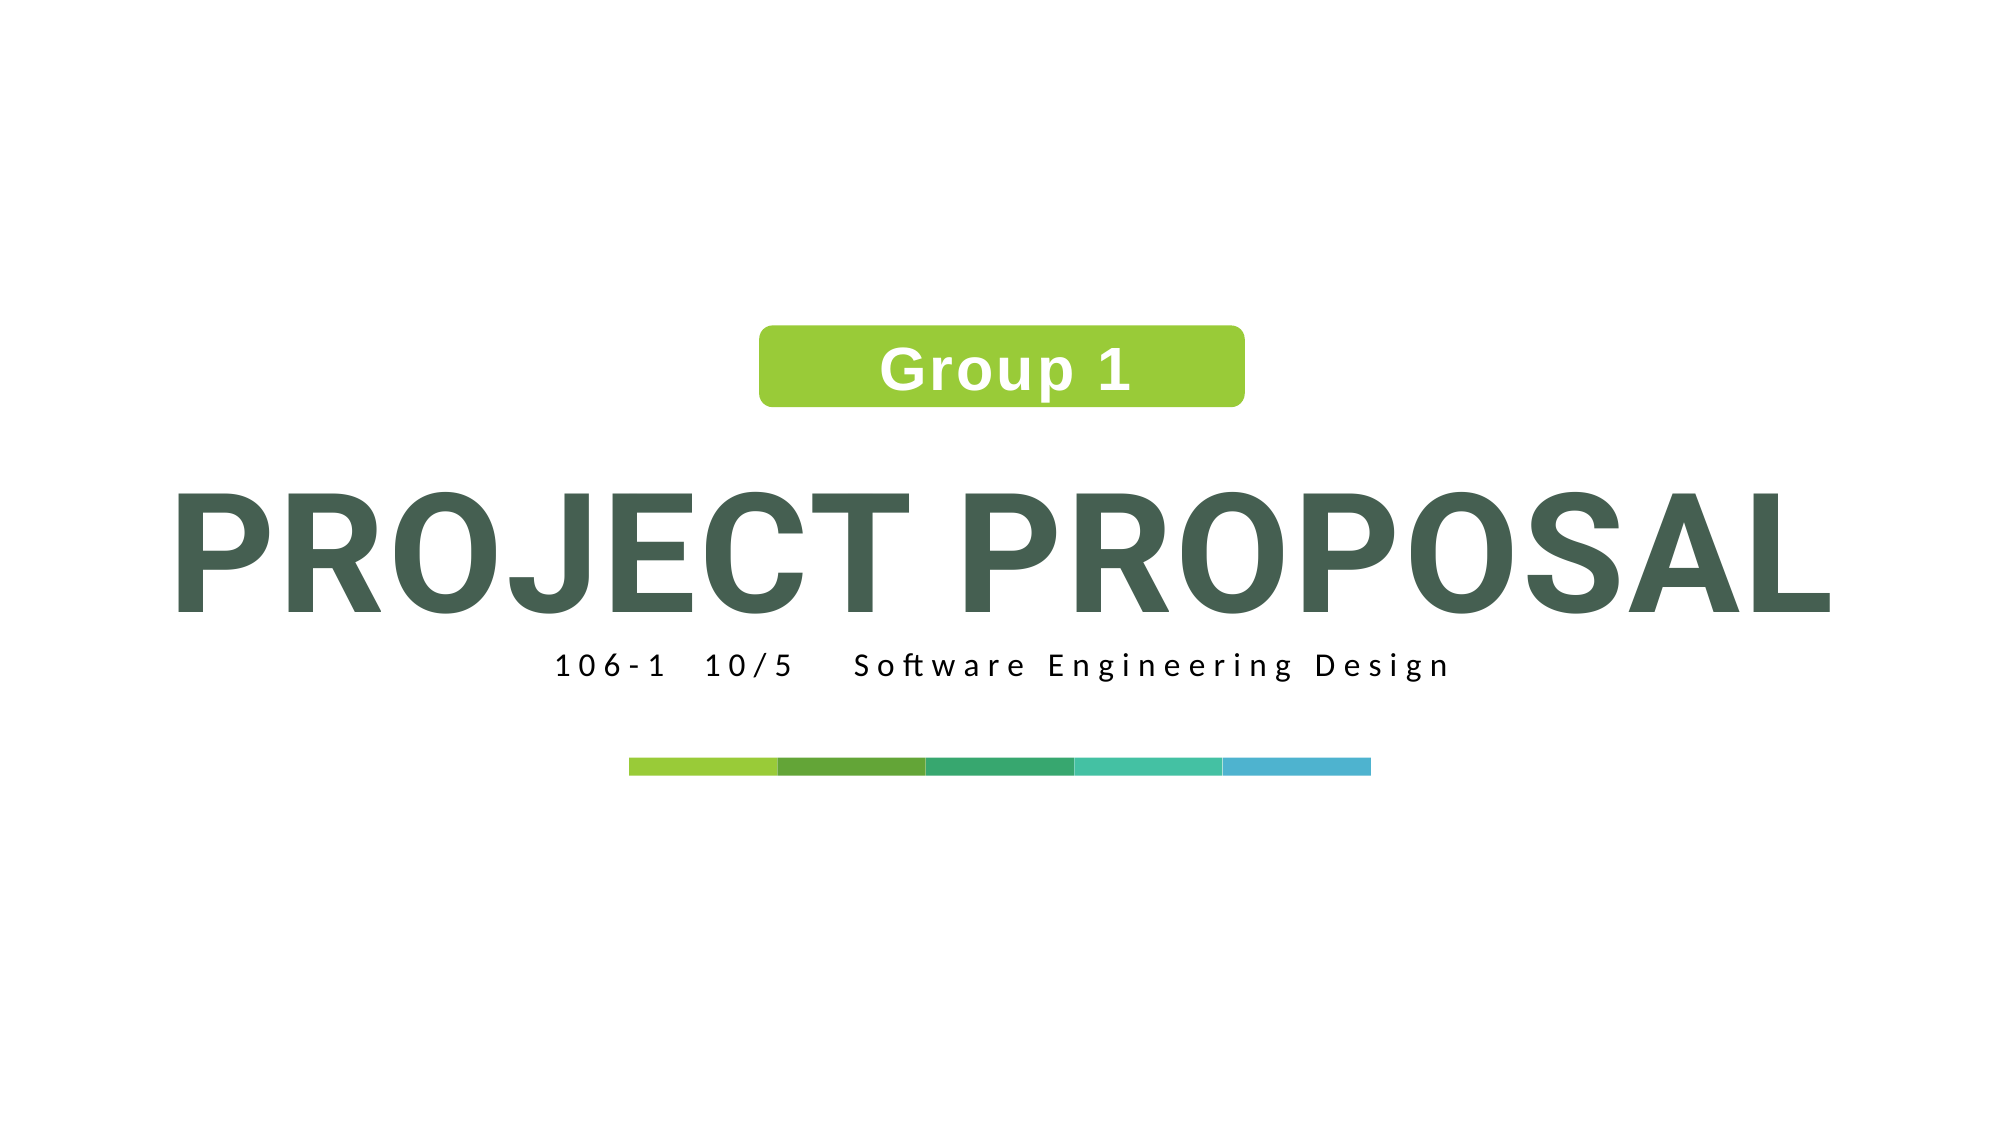

Group 1
PROJECT PROPOSAL
106-1	10/5	Software Engineering Design